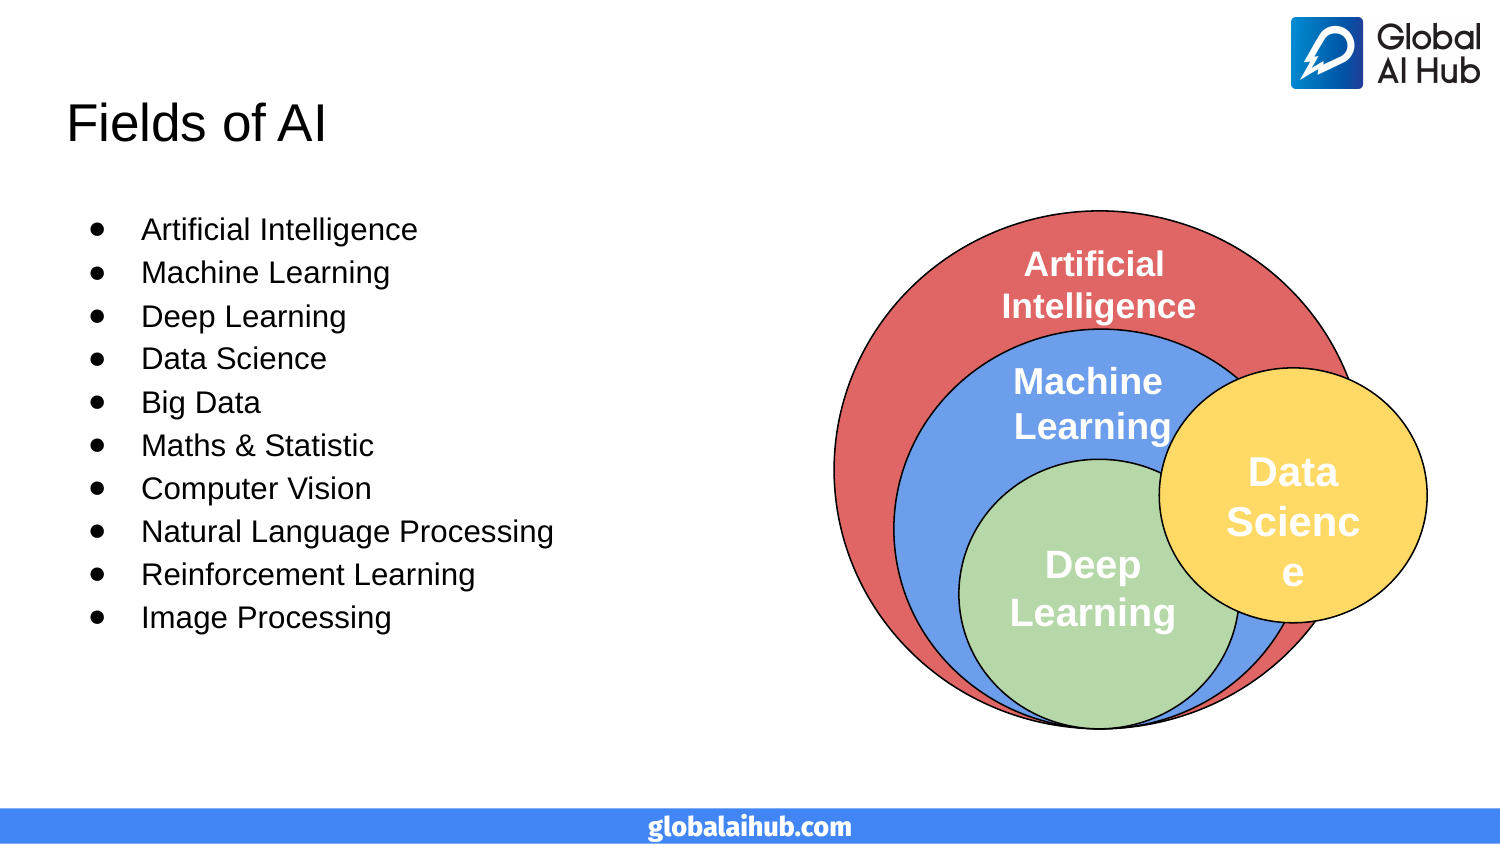

# Fields of AI
Artificial Intelligence
Machine Learning
Deep Learning
Data Science
Big Data
Maths & Statistic
Computer Vision
Natural Language Processing
Reinforcement Learning
Image Processing

Artificial
Intelligence

Machine
Learning

Data Science

Deep Learning